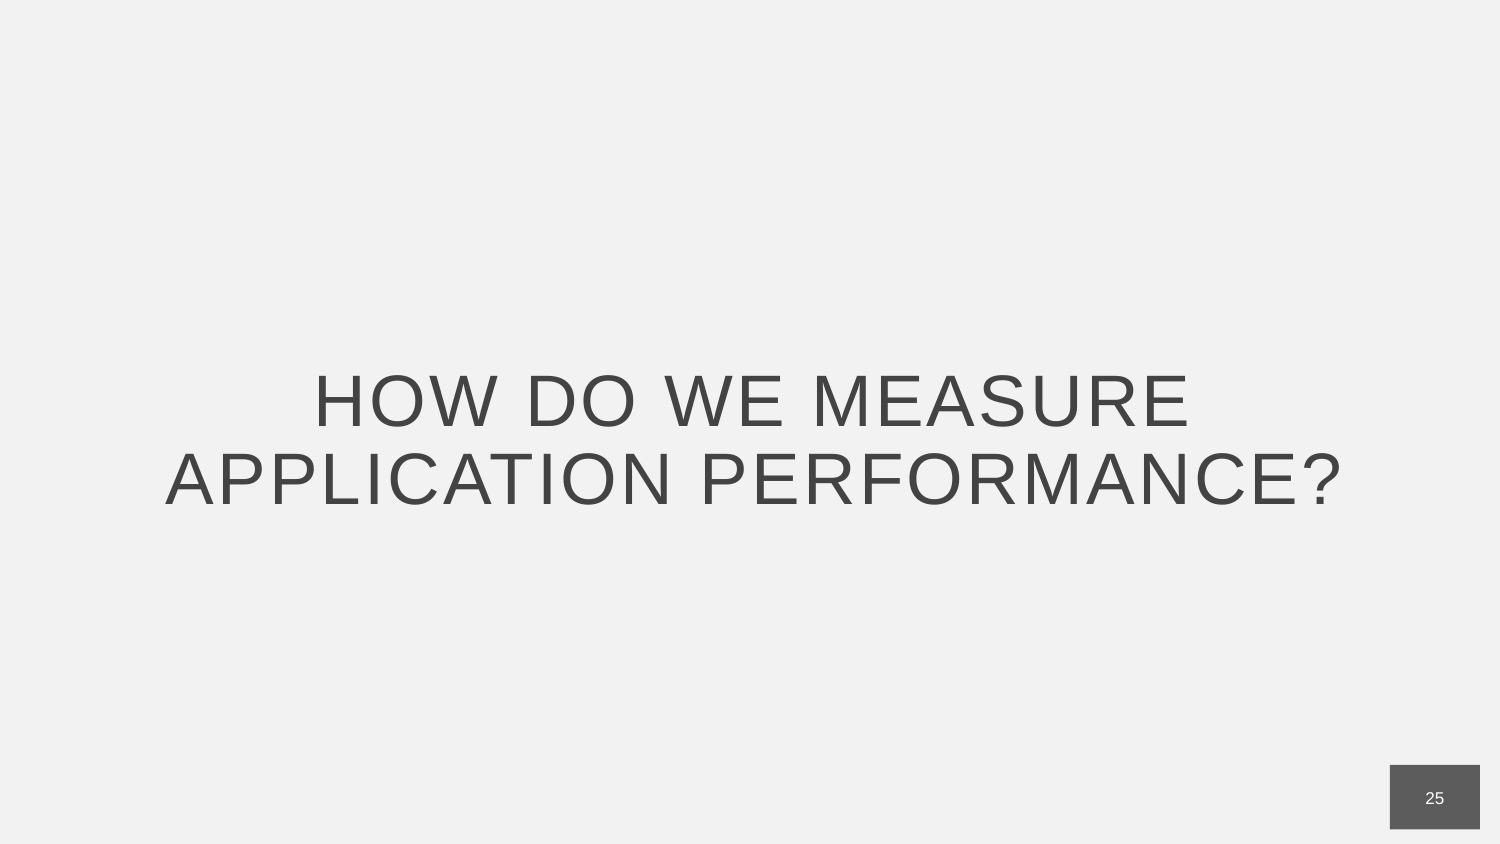

How do we measure application performance?
25